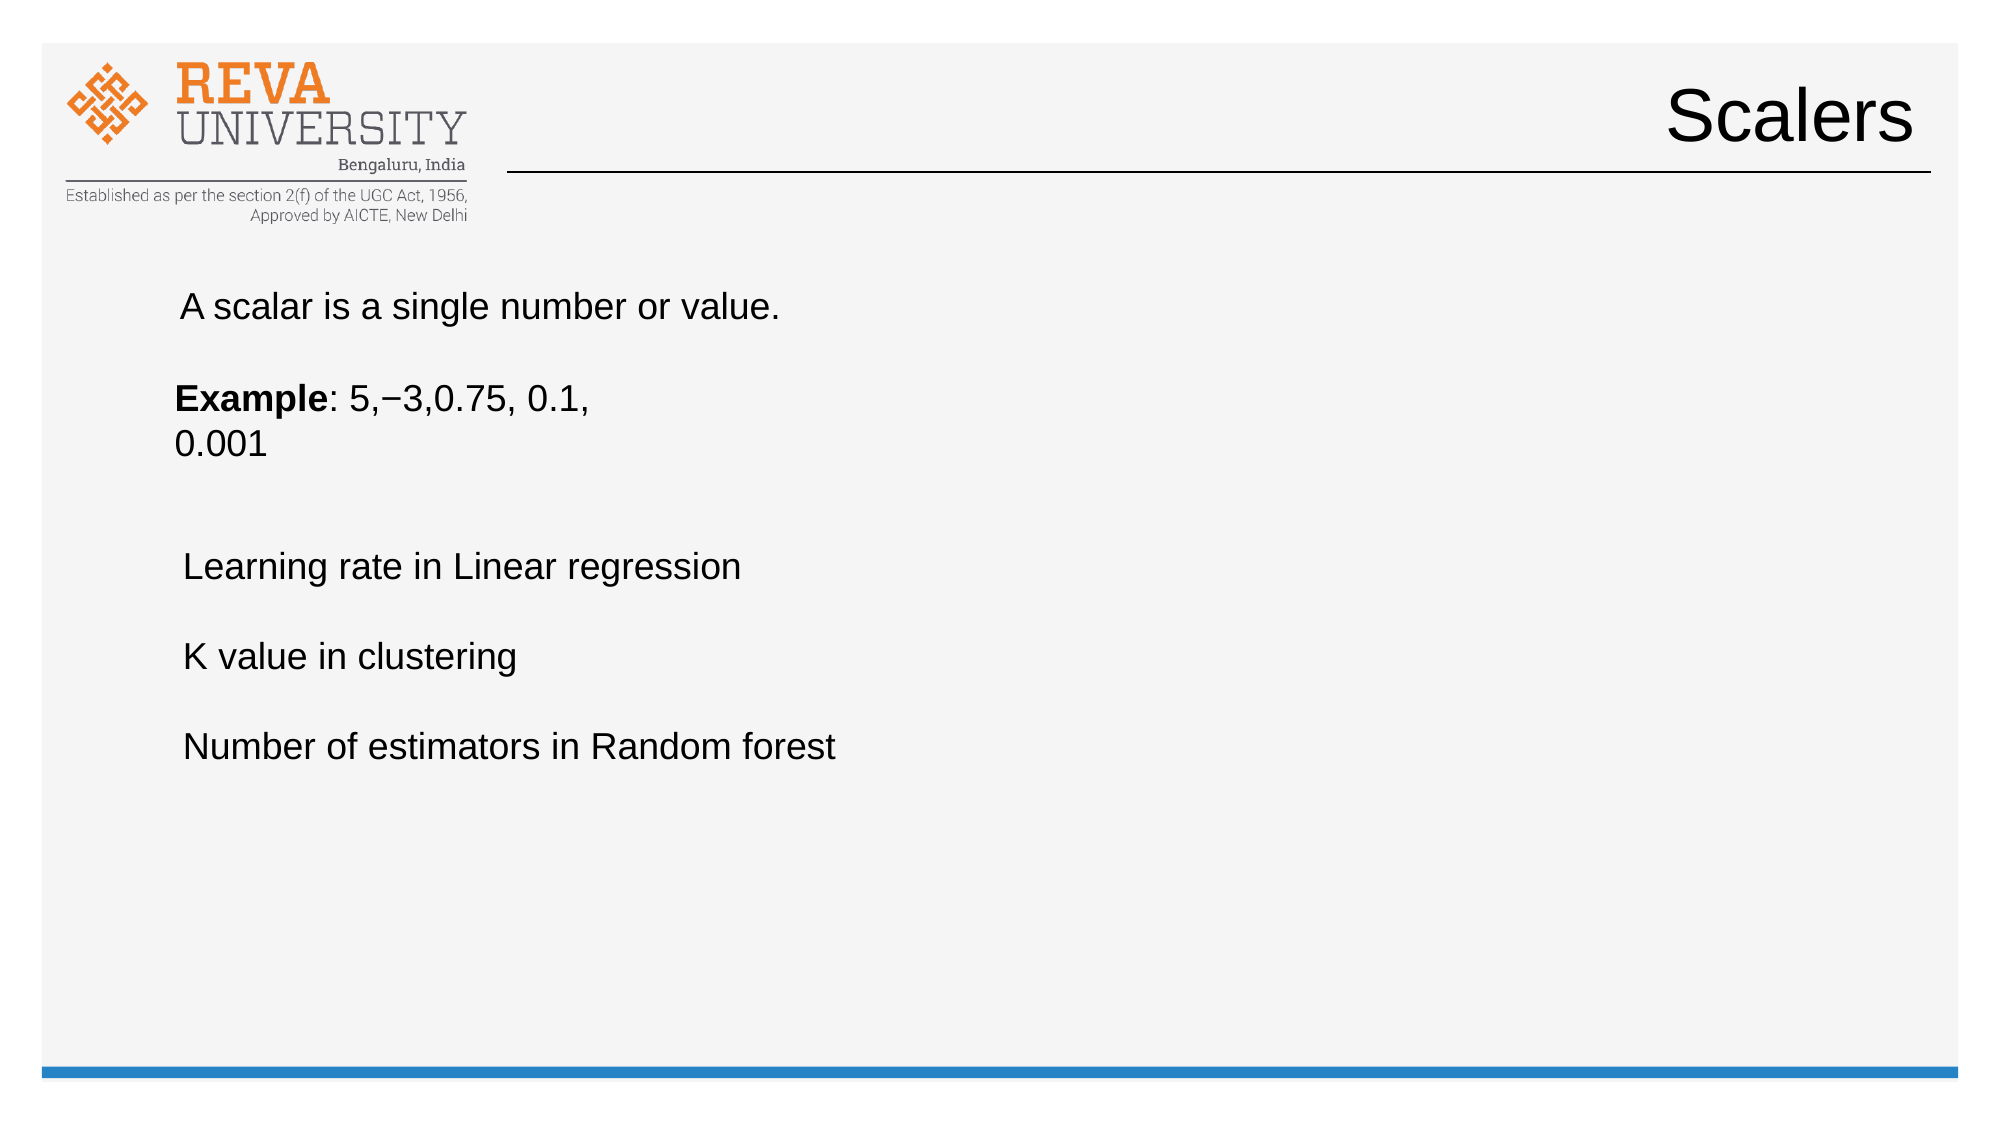

# Scalers
A scalar is a single number or value.
Example: 5,−3,0.75, 0.1, 0.001
Learning rate in Linear regression
K value in clustering

Number of estimators in Random forest